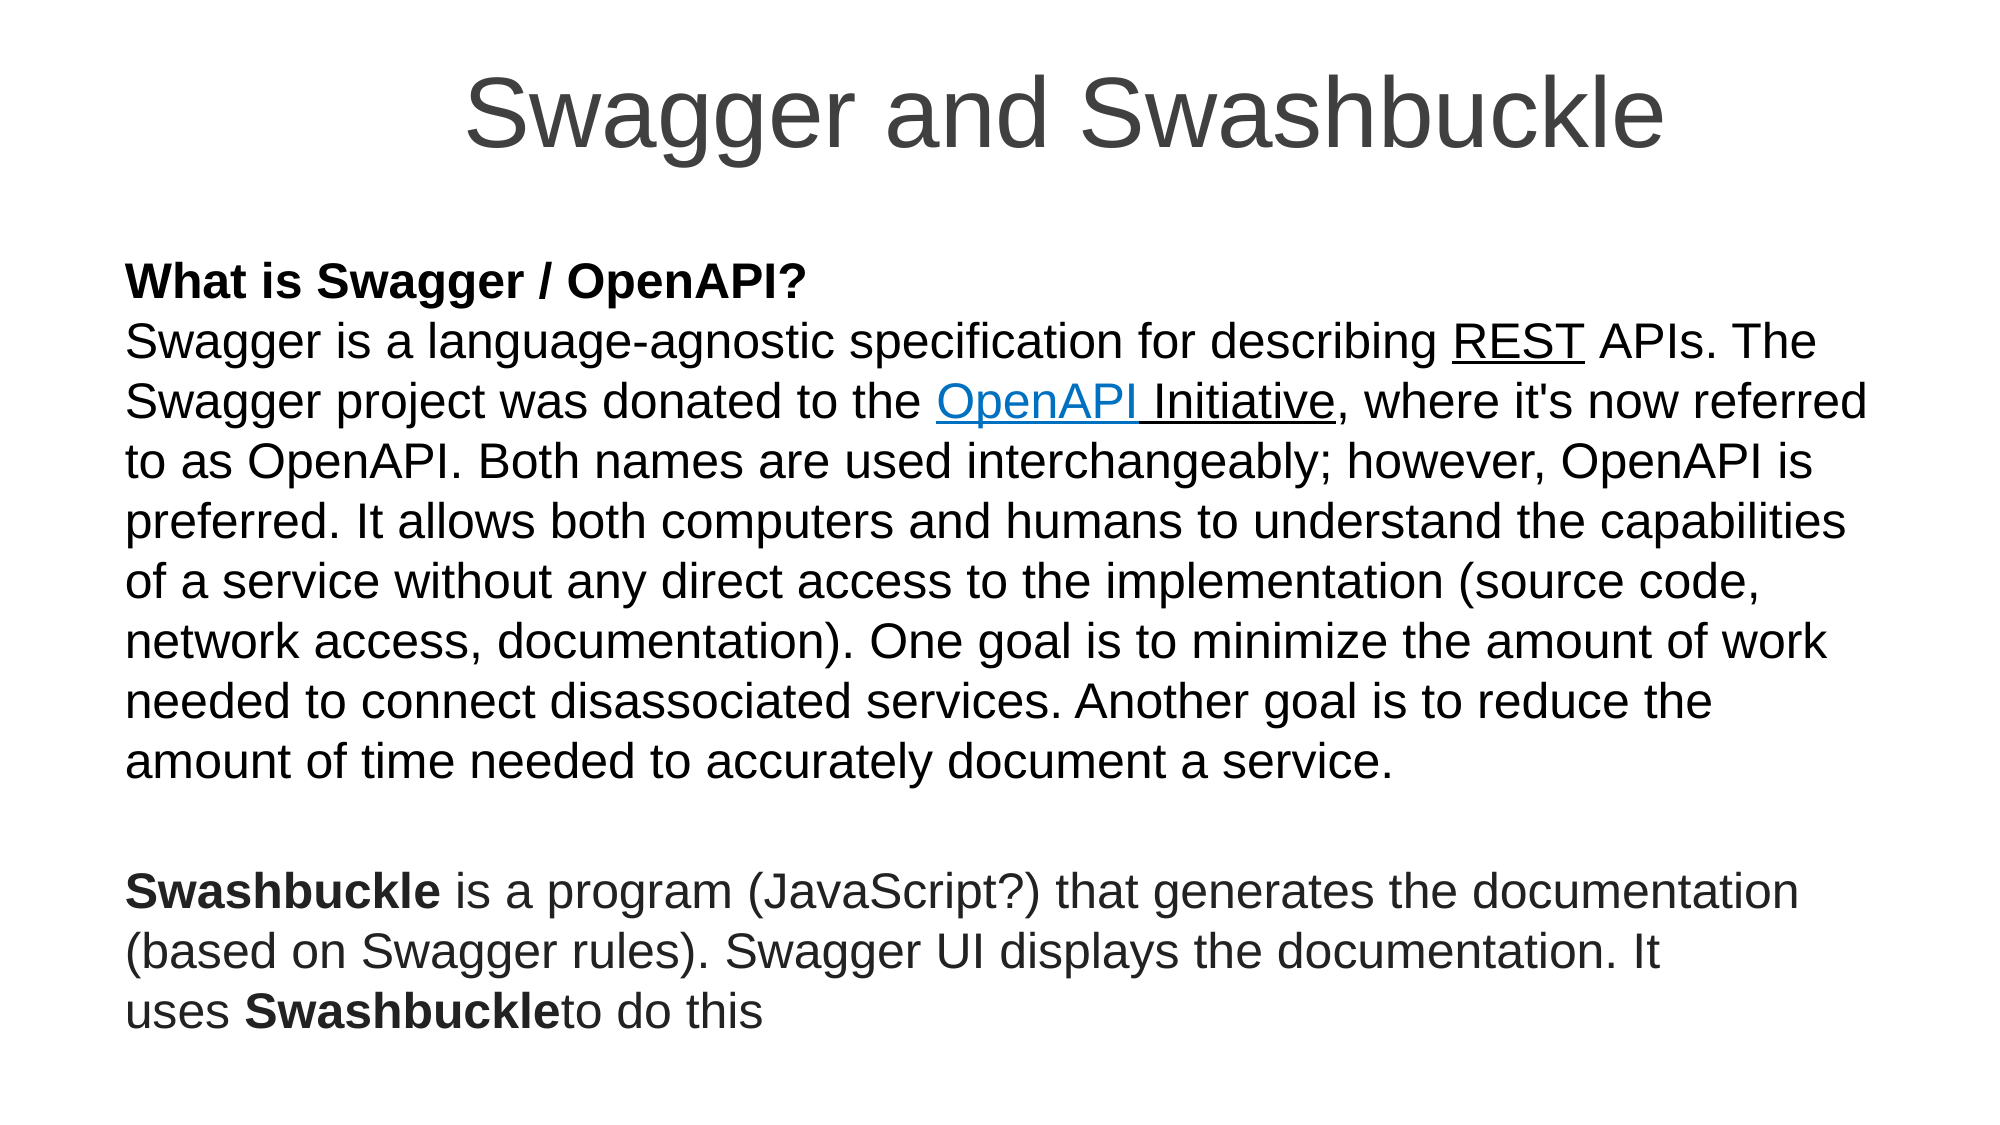

Swagger and Swashbuckle
What is Swagger / OpenAPI?
Swagger is a language-agnostic specification for describing REST APIs. The Swagger project was donated to the OpenAPI Initiative, where it's now referred to as OpenAPI. Both names are used interchangeably; however, OpenAPI is preferred. It allows both computers and humans to understand the capabilities of a service without any direct access to the implementation (source code, network access, documentation). One goal is to minimize the amount of work needed to connect disassociated services. Another goal is to reduce the amount of time needed to accurately document a service.
Swashbuckle is a program (JavaScript?) that generates the documentation (based on Swagger rules). Swagger UI displays the documentation. It uses Swashbuckleto do this